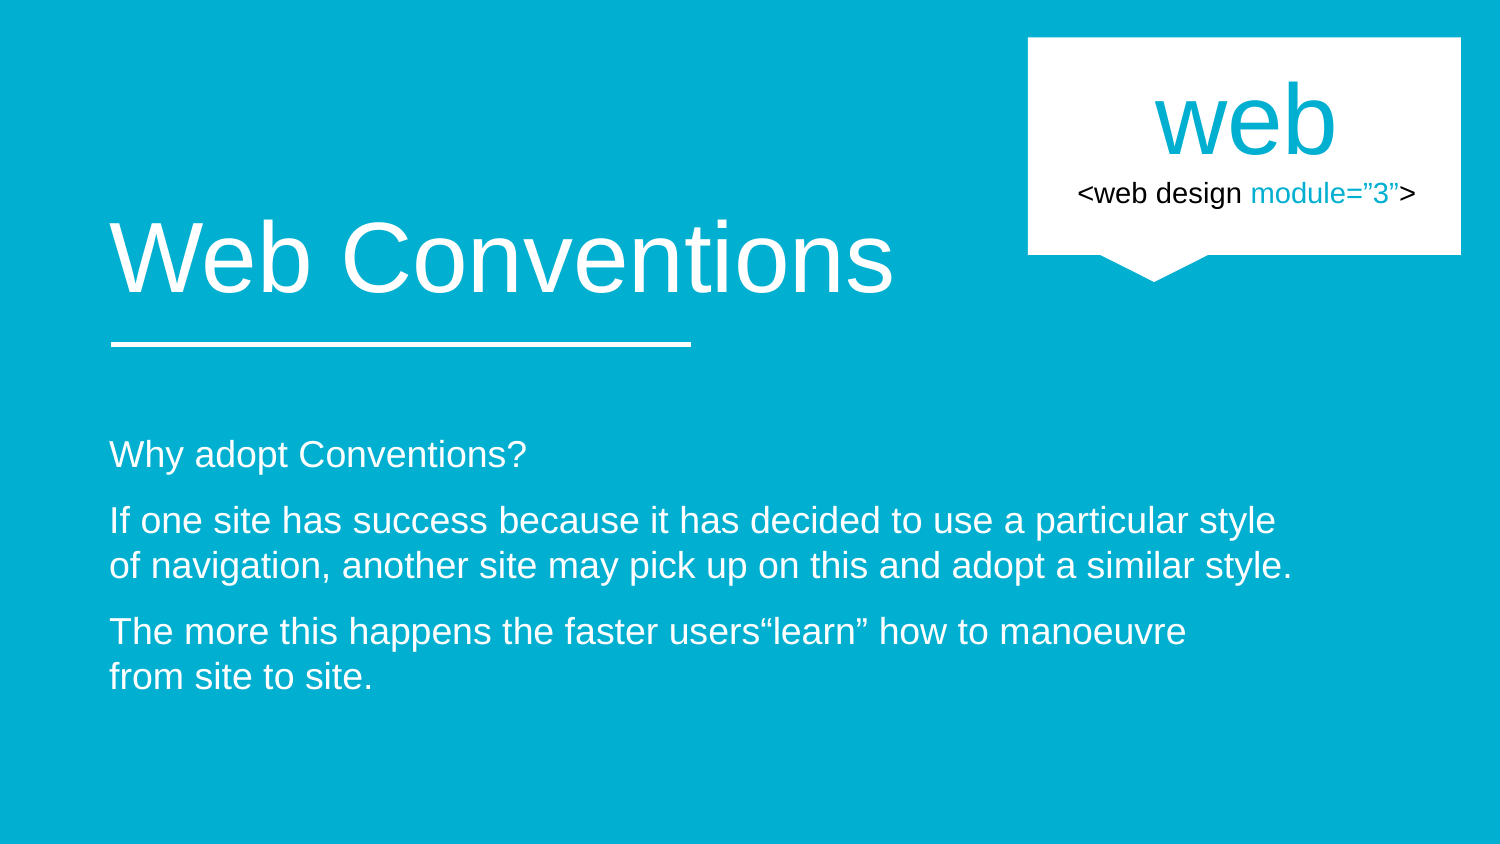

web
<web design module=”3”>
Web Conventions
Why adopt Conventions?
If one site has success because it has decided to use a particular style
of navigation, another site may pick up on this and adopt a similar style.
The more this happens the faster users“learn” how to manoeuvre
from site to site.